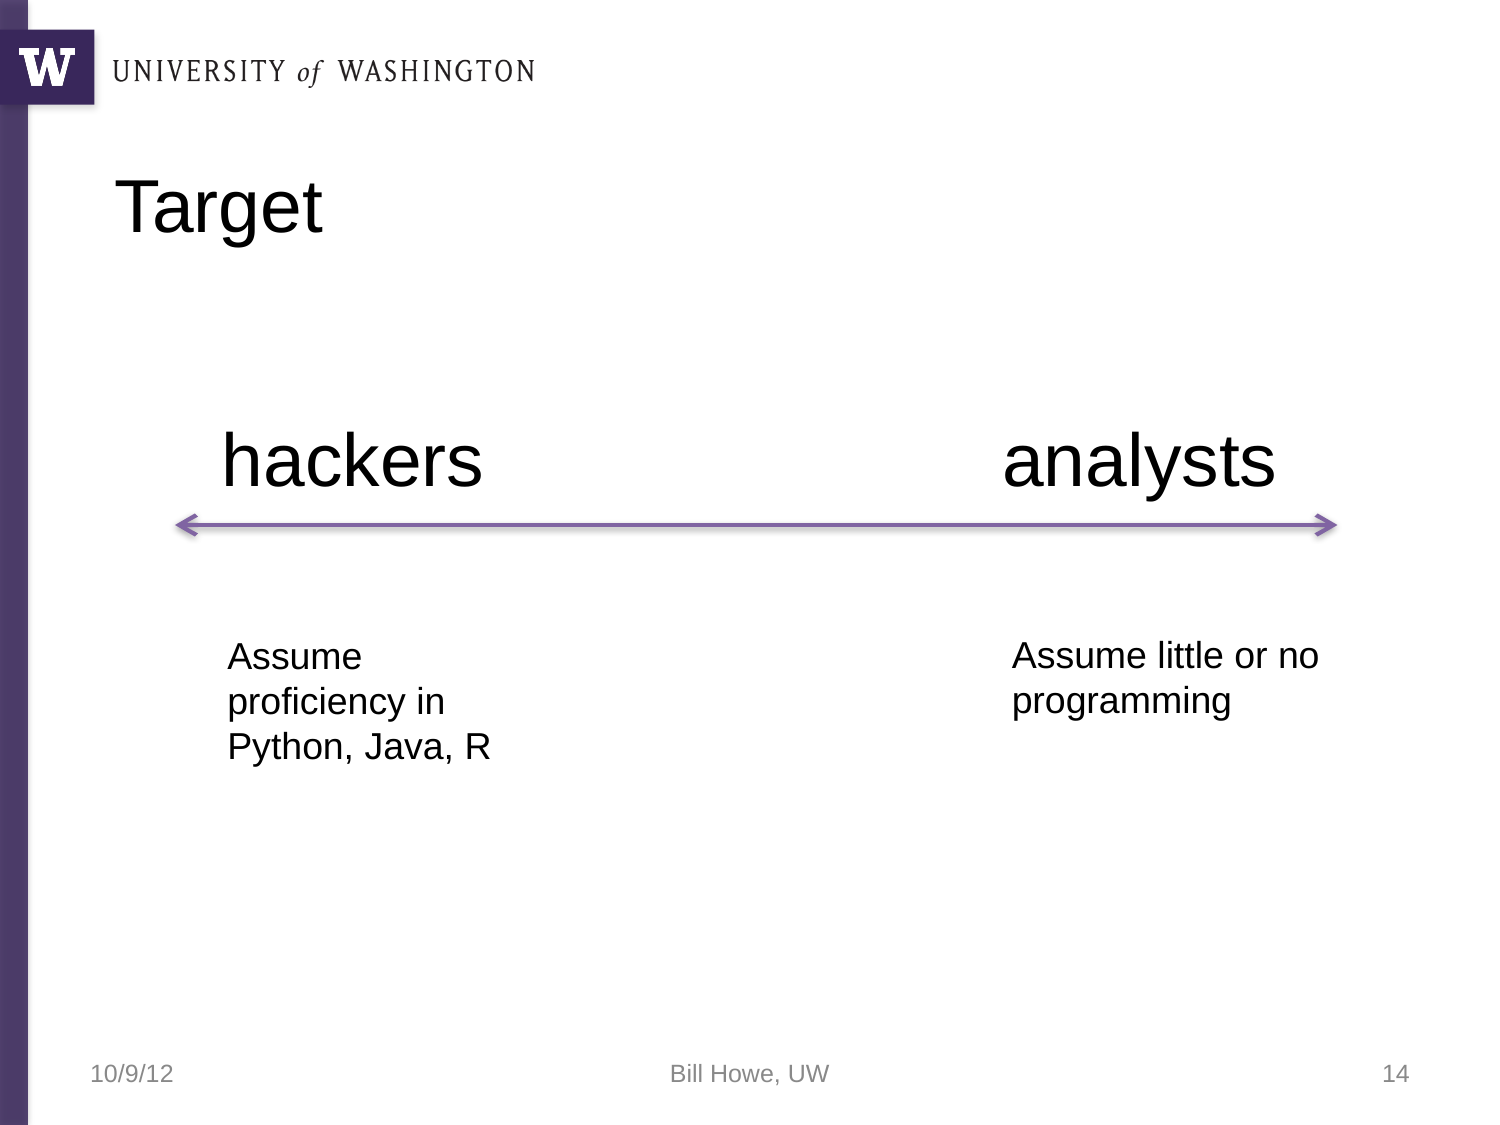

Target
# hackers                         analysts
Assume little or no programming
Assume proficiency in Python, Java, R
10/9/12
Bill Howe, UW
14